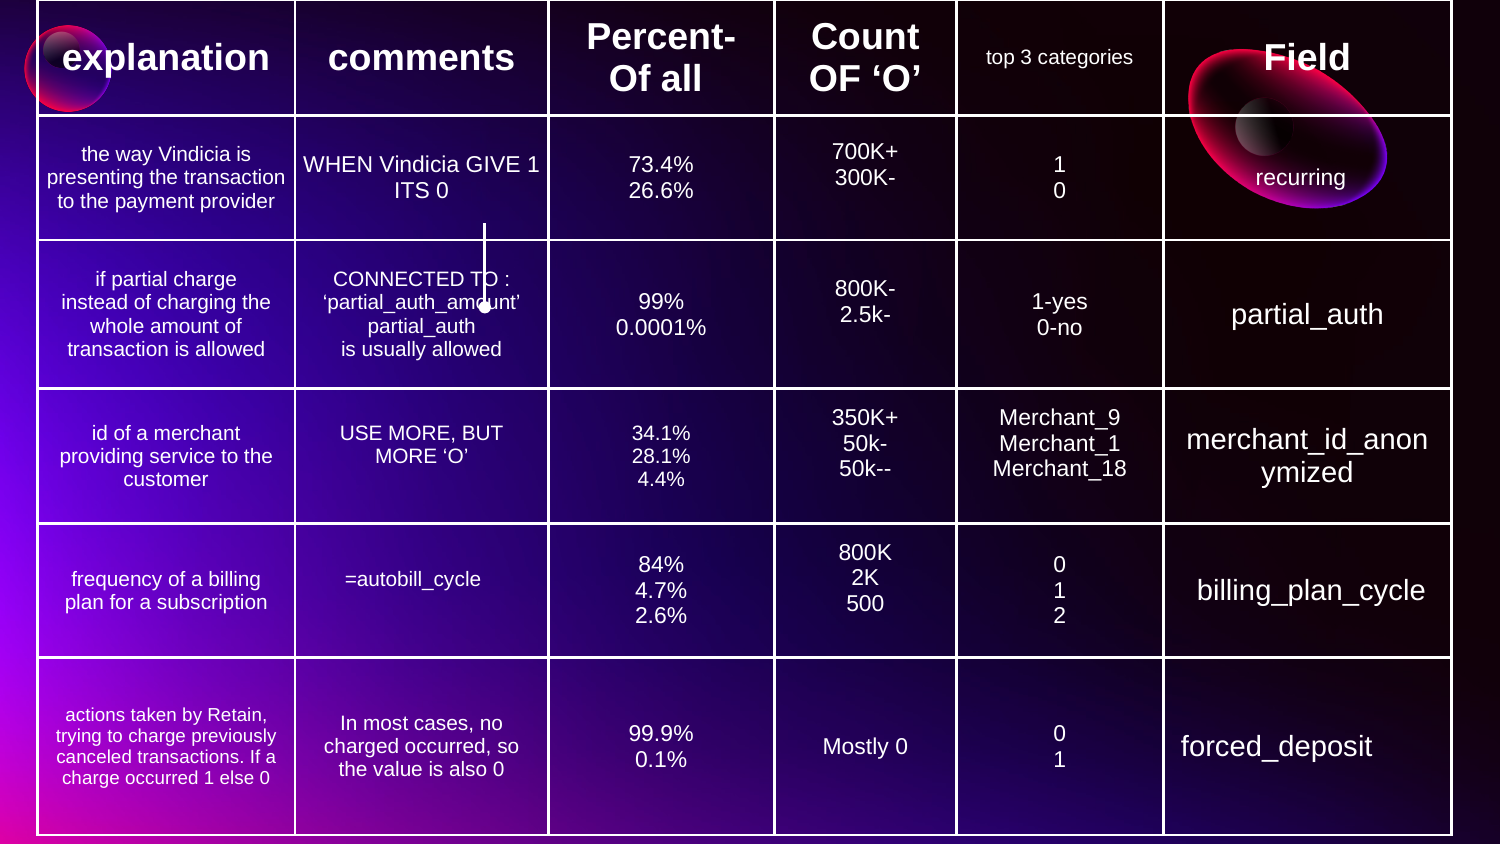

| explanation | comments | Percent- Of all | Count OF ‘O’ | top 3 categories | Field |
| --- | --- | --- | --- | --- | --- |
| the way Vindicia is presenting the transaction to the payment provider | WHEN Vindicia GIVE 1 ITS 0 | 73.4% 26.6% | 700K+ 300K- | 1 0 | recurring |
| if partial charge instead of charging the whole amount of transaction is allowed | CONNECTED TO : ‘partial\_auth\_amount’ partial\_auth is usually allowed | 99% 0.0001% | 800K- 2.5k- | 1-yes 0-no | partial\_auth |
| id of a merchant providing service to the customer | USE MORE, BUT MORE ‘O’ | 34.1% 28.1% 4.4% | 350K+ 50k- 50k-- | Merchant\_9 Merchant\_1 Merchant\_18 | merchant\_id\_anonymized |
| frequency of a billing plan for a subscription | =autobill\_cycle | 84% 4.7% 2.6% | 800K 2K 500 | 0 1 2 | billing\_plan\_cycle |
| actions taken by Retain, trying to charge previously canceled transactions. If a charge occurred 1 else 0 | In most cases, no charged occurred, so the value is also 0 | 99.9% 0.1% | Mostly 0 | 0 1 | forced\_deposit |